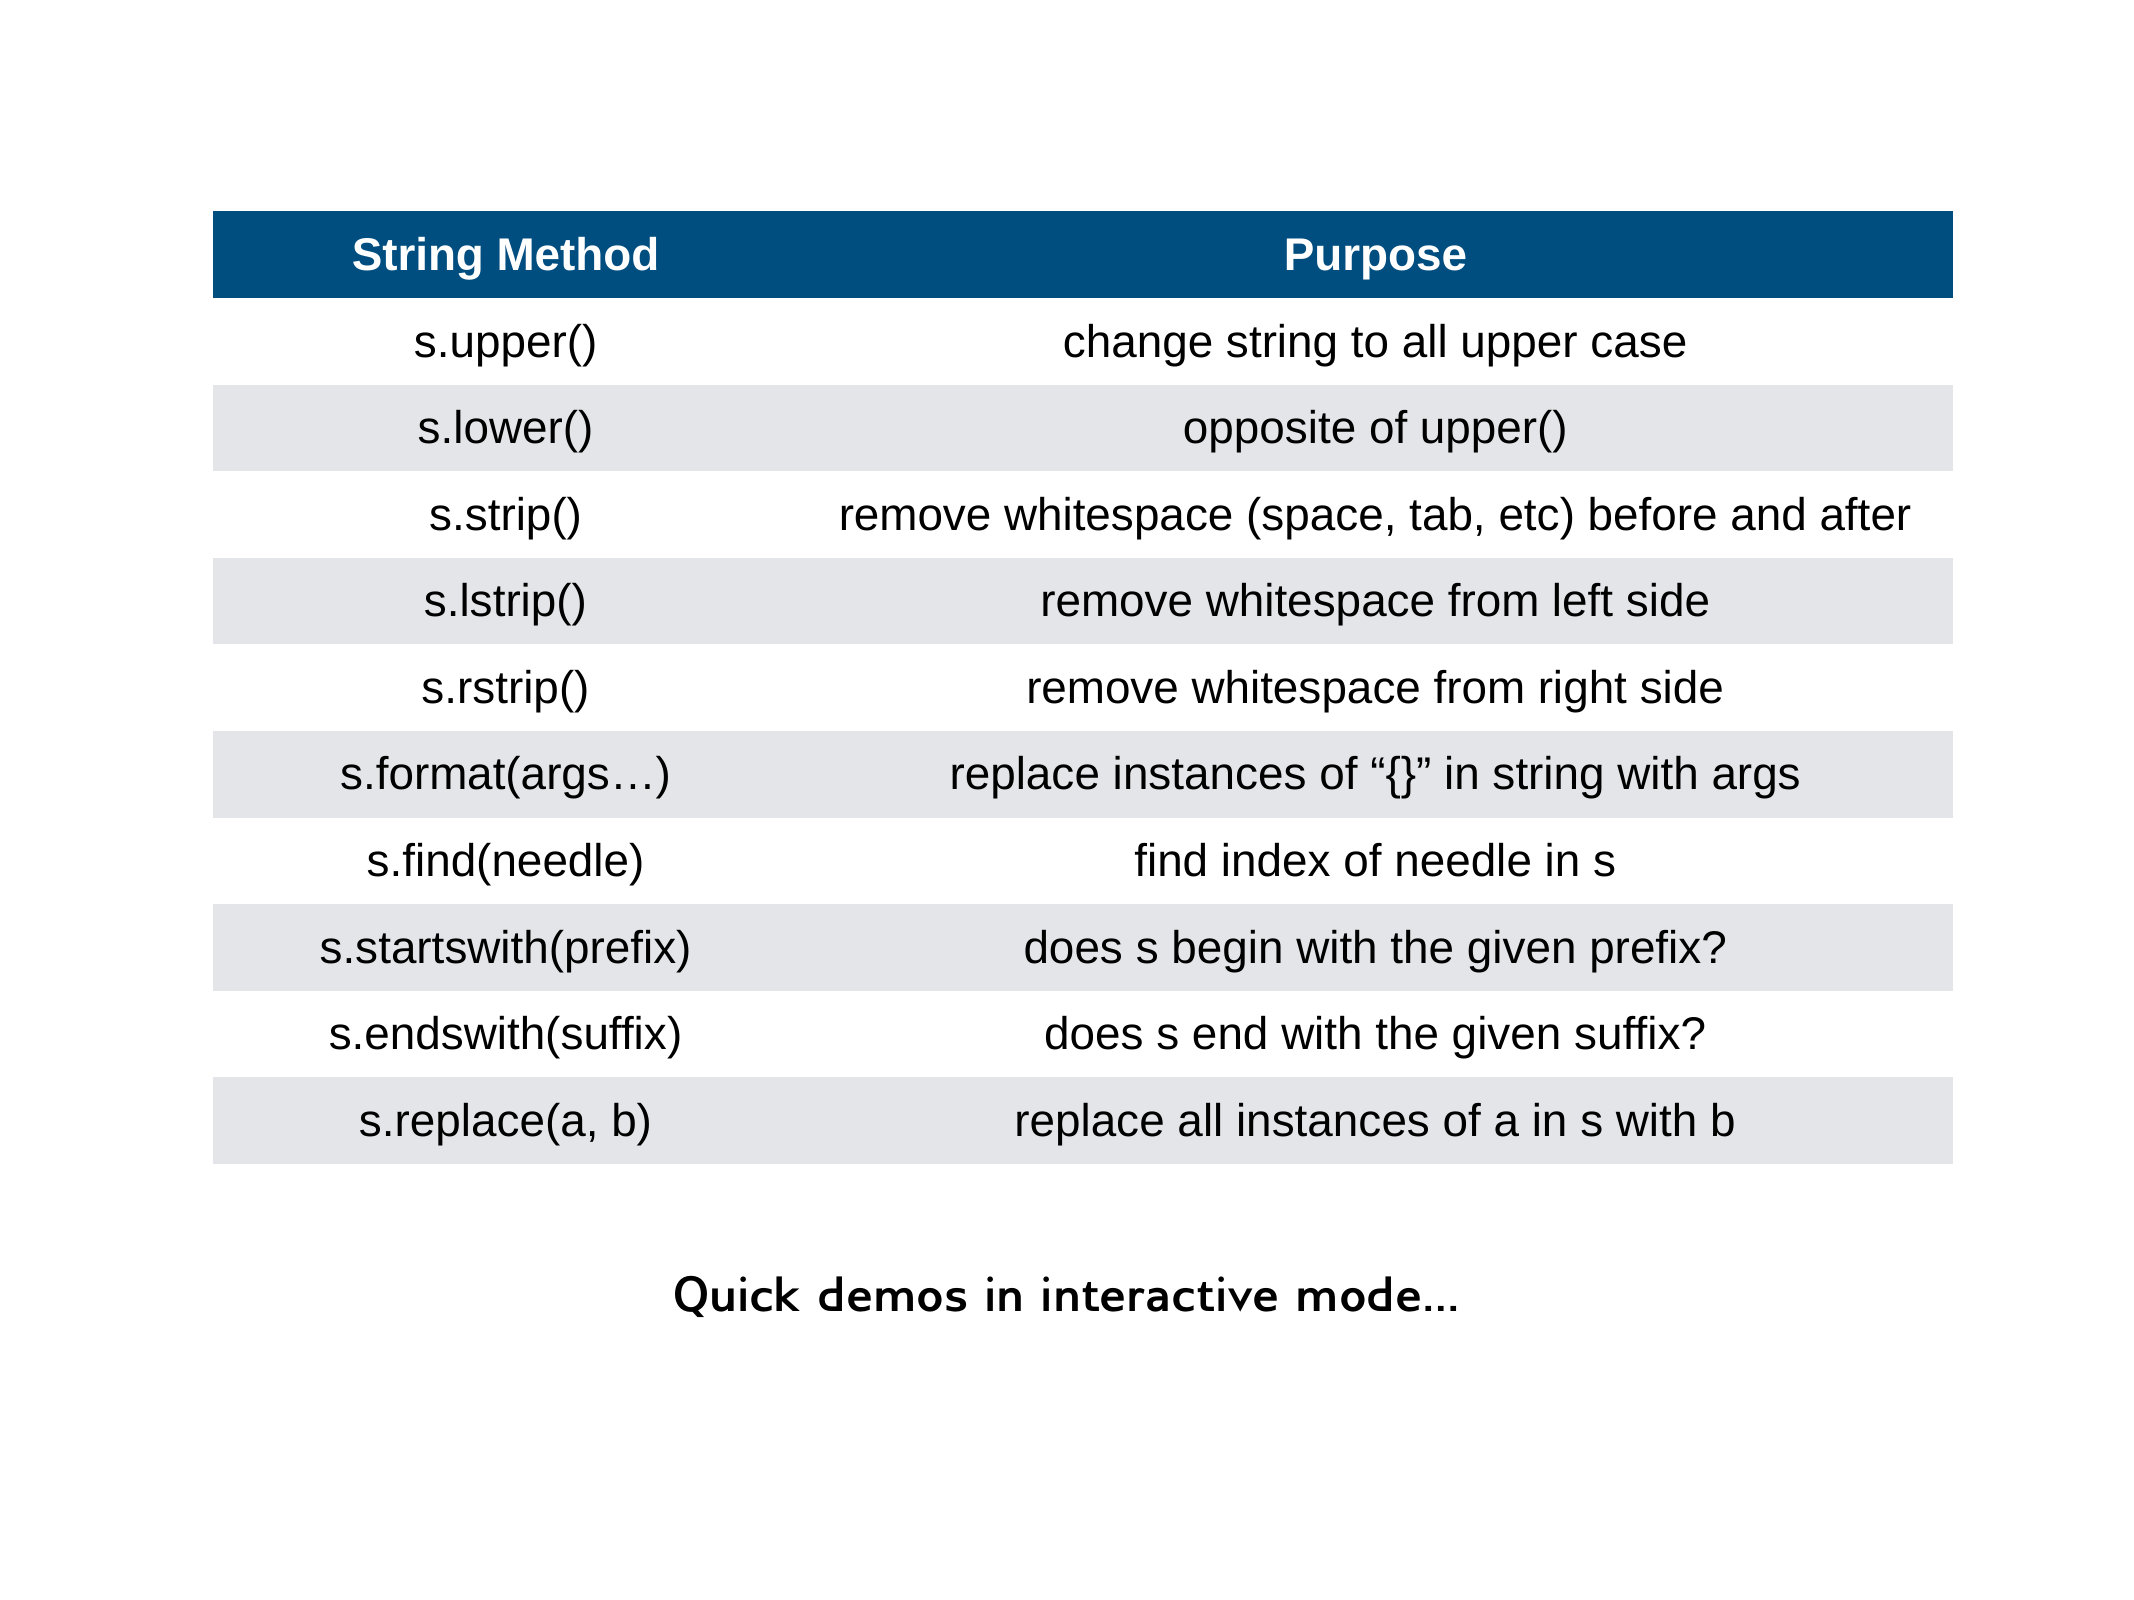

| String Method | Purpose |
| --- | --- |
| s.upper() | change string to all upper case |
| s.lower() | opposite of upper() |
| s.strip() | remove whitespace (space, tab, etc) before and after |
| s.lstrip() | remove whitespace from left side |
| s.rstrip() | remove whitespace from right side |
| s.format(args…) | replace instances of “{}” in string with args |
| s.find(needle) | find index of needle in s |
| s.startswith(prefix) | does s begin with the given prefix? |
| s.endswith(suffix) | does s end with the given suffix? |
| s.replace(a, b) | replace all instances of a in s with b |
Quick demos in interactive mode…